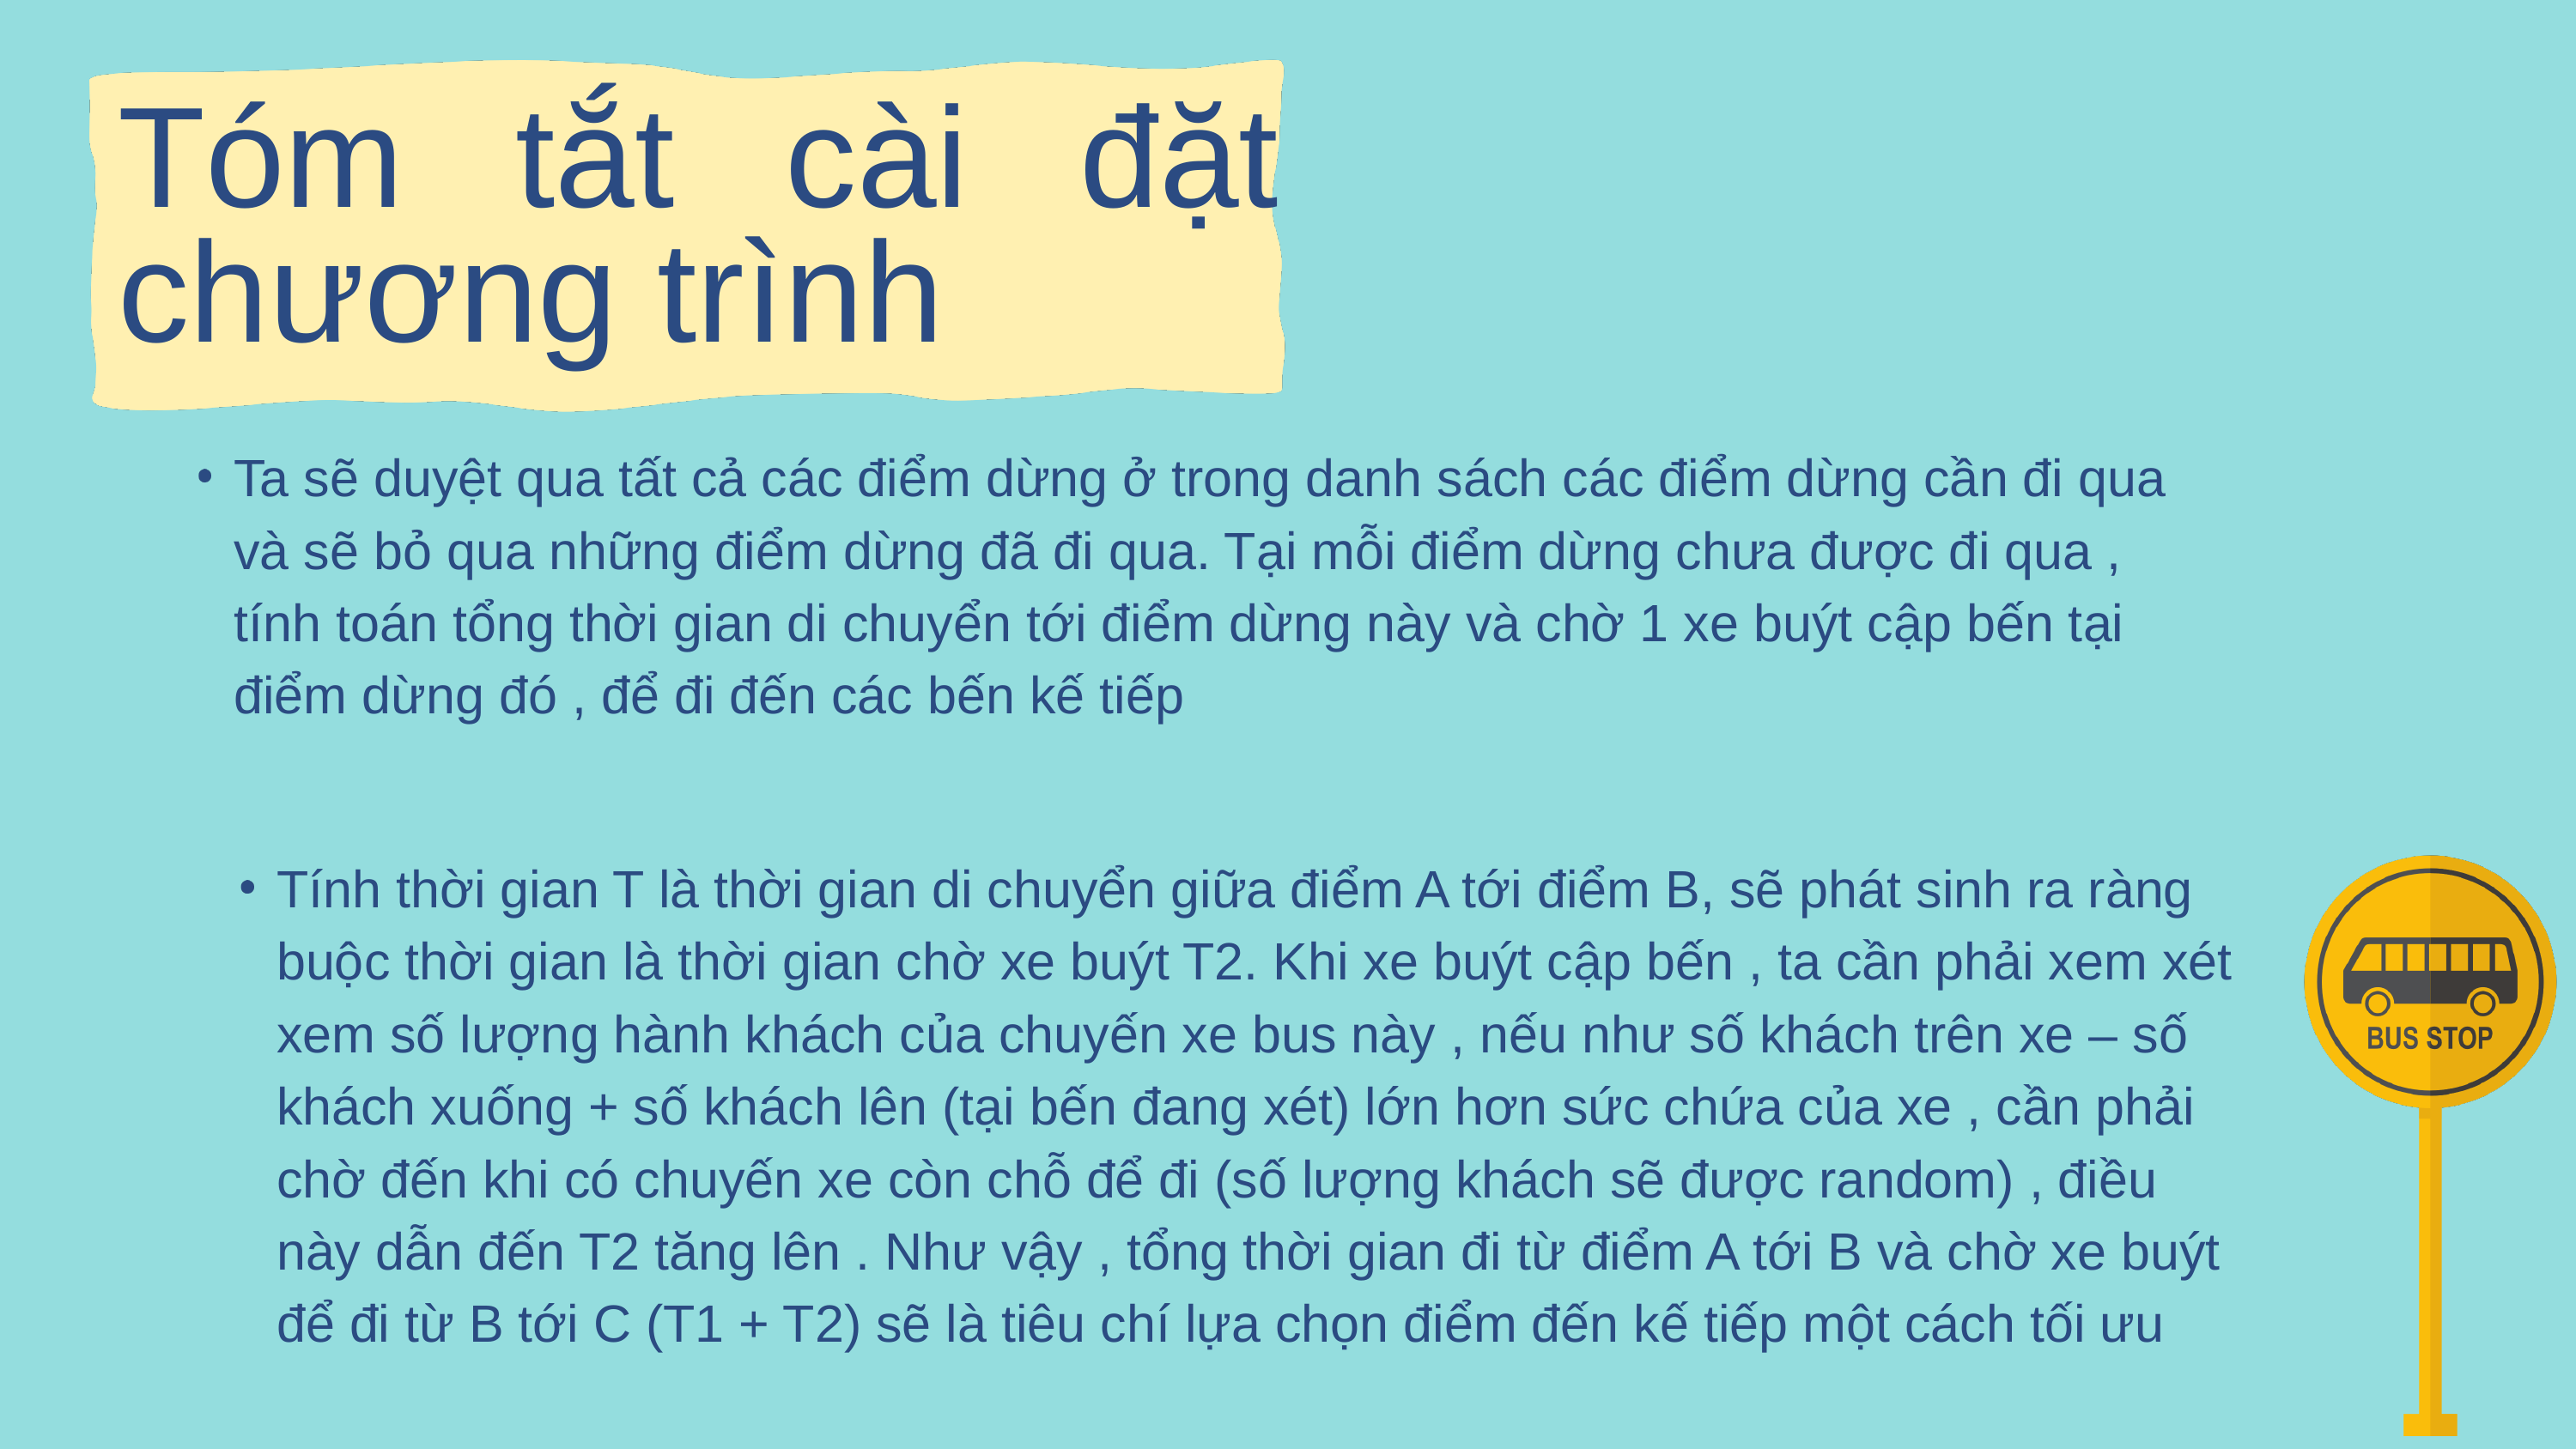

Tóm tắt cài đặt chương trình
Ta sẽ duyệt qua tất cả các điểm dừng ở trong danh sách các điểm dừng cần đi qua và sẽ bỏ qua những điểm dừng đã đi qua. Tại mỗi điểm dừng chưa được đi qua , tính toán tổng thời gian di chuyển tới điểm dừng này và chờ 1 xe buýt cập bến tại điểm dừng đó , để đi đến các bến kế tiếp

Tính thời gian T là thời gian di chuyển giữa điểm A tới điểm B, sẽ phát sinh ra ràng buộc thời gian là thời gian chờ xe buýt T2. Khi xe buýt cập bến , ta cần phải xem xét xem số lượng hành khách của chuyến xe bus này , nếu như số khách trên xe – số khách xuống + số khách lên (tại bến đang xét) lớn hơn sức chứa của xe , cần phải chờ đến khi có chuyến xe còn chỗ để đi (số lượng khách sẽ được random) , điều này dẫn đến T2 tăng lên . Như vậy , tổng thời gian đi từ điểm A tới B và chờ xe buýt để đi từ B tới C (T1 + T2) sẽ là tiêu chí lựa chọn điểm đến kế tiếp một cách tối ưu